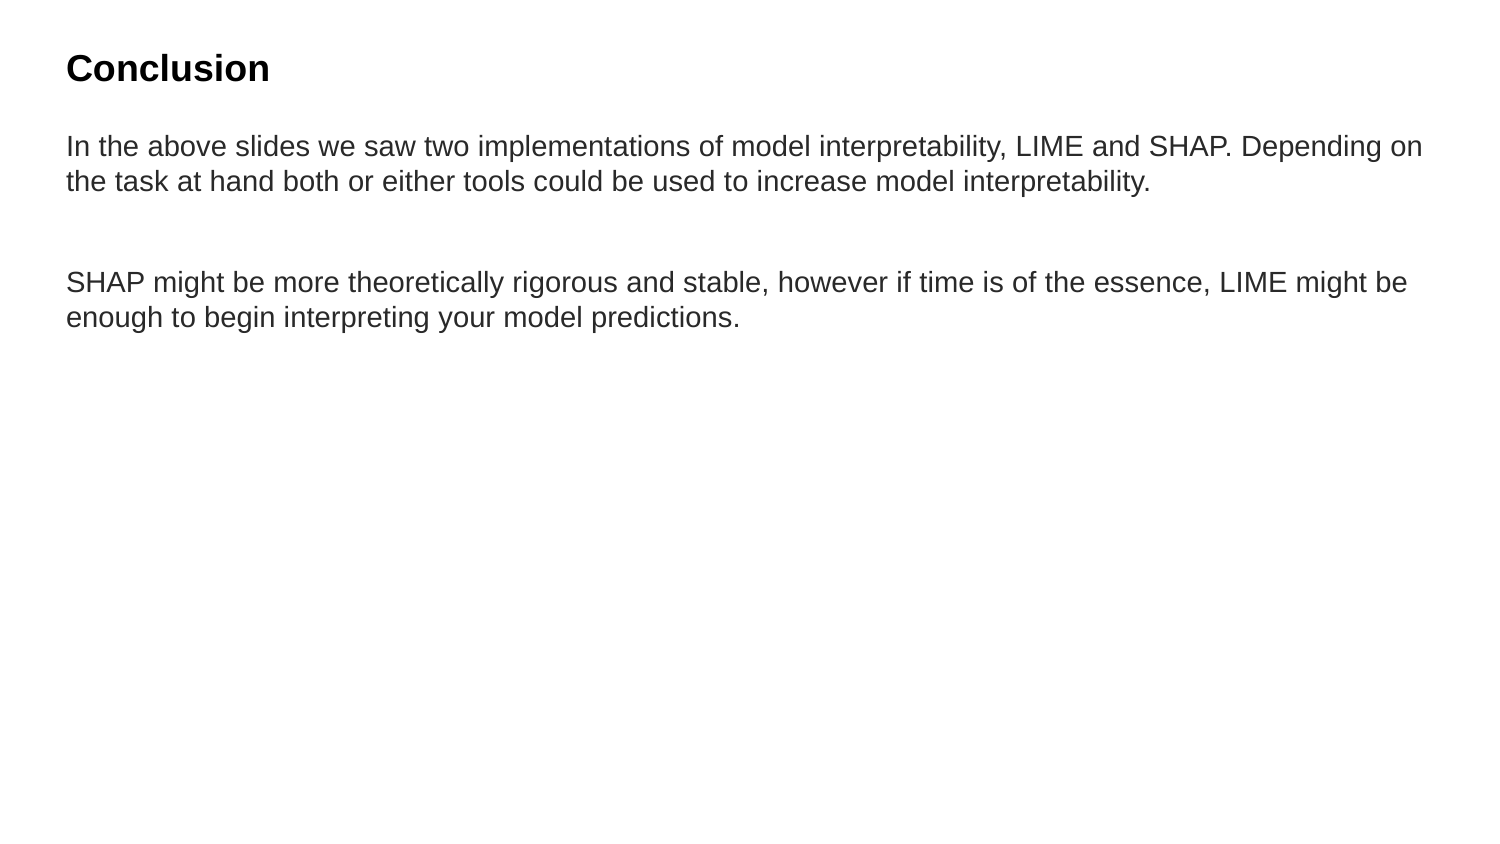

# Conclusion
In the above slides we saw two implementations of model interpretability, LIME and SHAP. Depending on the task at hand both or either tools could be used to increase model interpretability.
SHAP might be more theoretically rigorous and stable, however if time is of the essence, LIME might be enough to begin interpreting your model predictions.